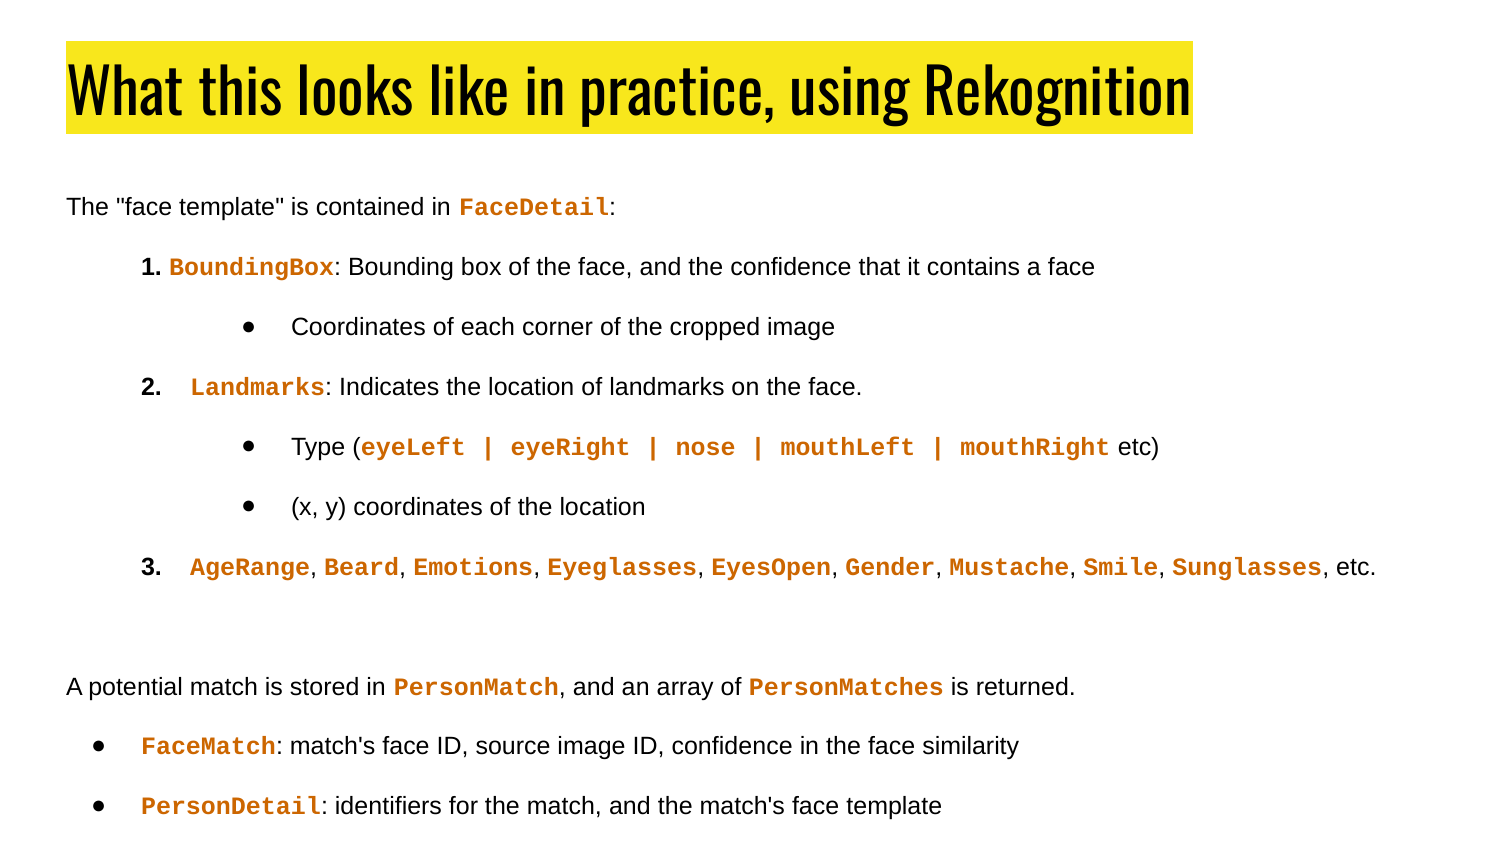

# What this looks like in practice, using Rekognition
The "face template" is contained in FaceDetail:
1. BoundingBox: Bounding box of the face, and the confidence that it contains a face
Coordinates of each corner of the cropped image
2.    Landmarks: Indicates the location of landmarks on the face.
Type (eyeLeft | eyeRight | nose | mouthLeft | mouthRight etc)
(x, y) coordinates of the location
3.    AgeRange, Beard, Emotions, Eyeglasses, EyesOpen, Gender, Mustache, Smile, Sunglasses, etc.

A potential match is stored in PersonMatch, and an array of PersonMatches is returned.
FaceMatch: match's face ID, source image ID, confidence in the face similarity
PersonDetail: identifiers for the match, and the match's face template